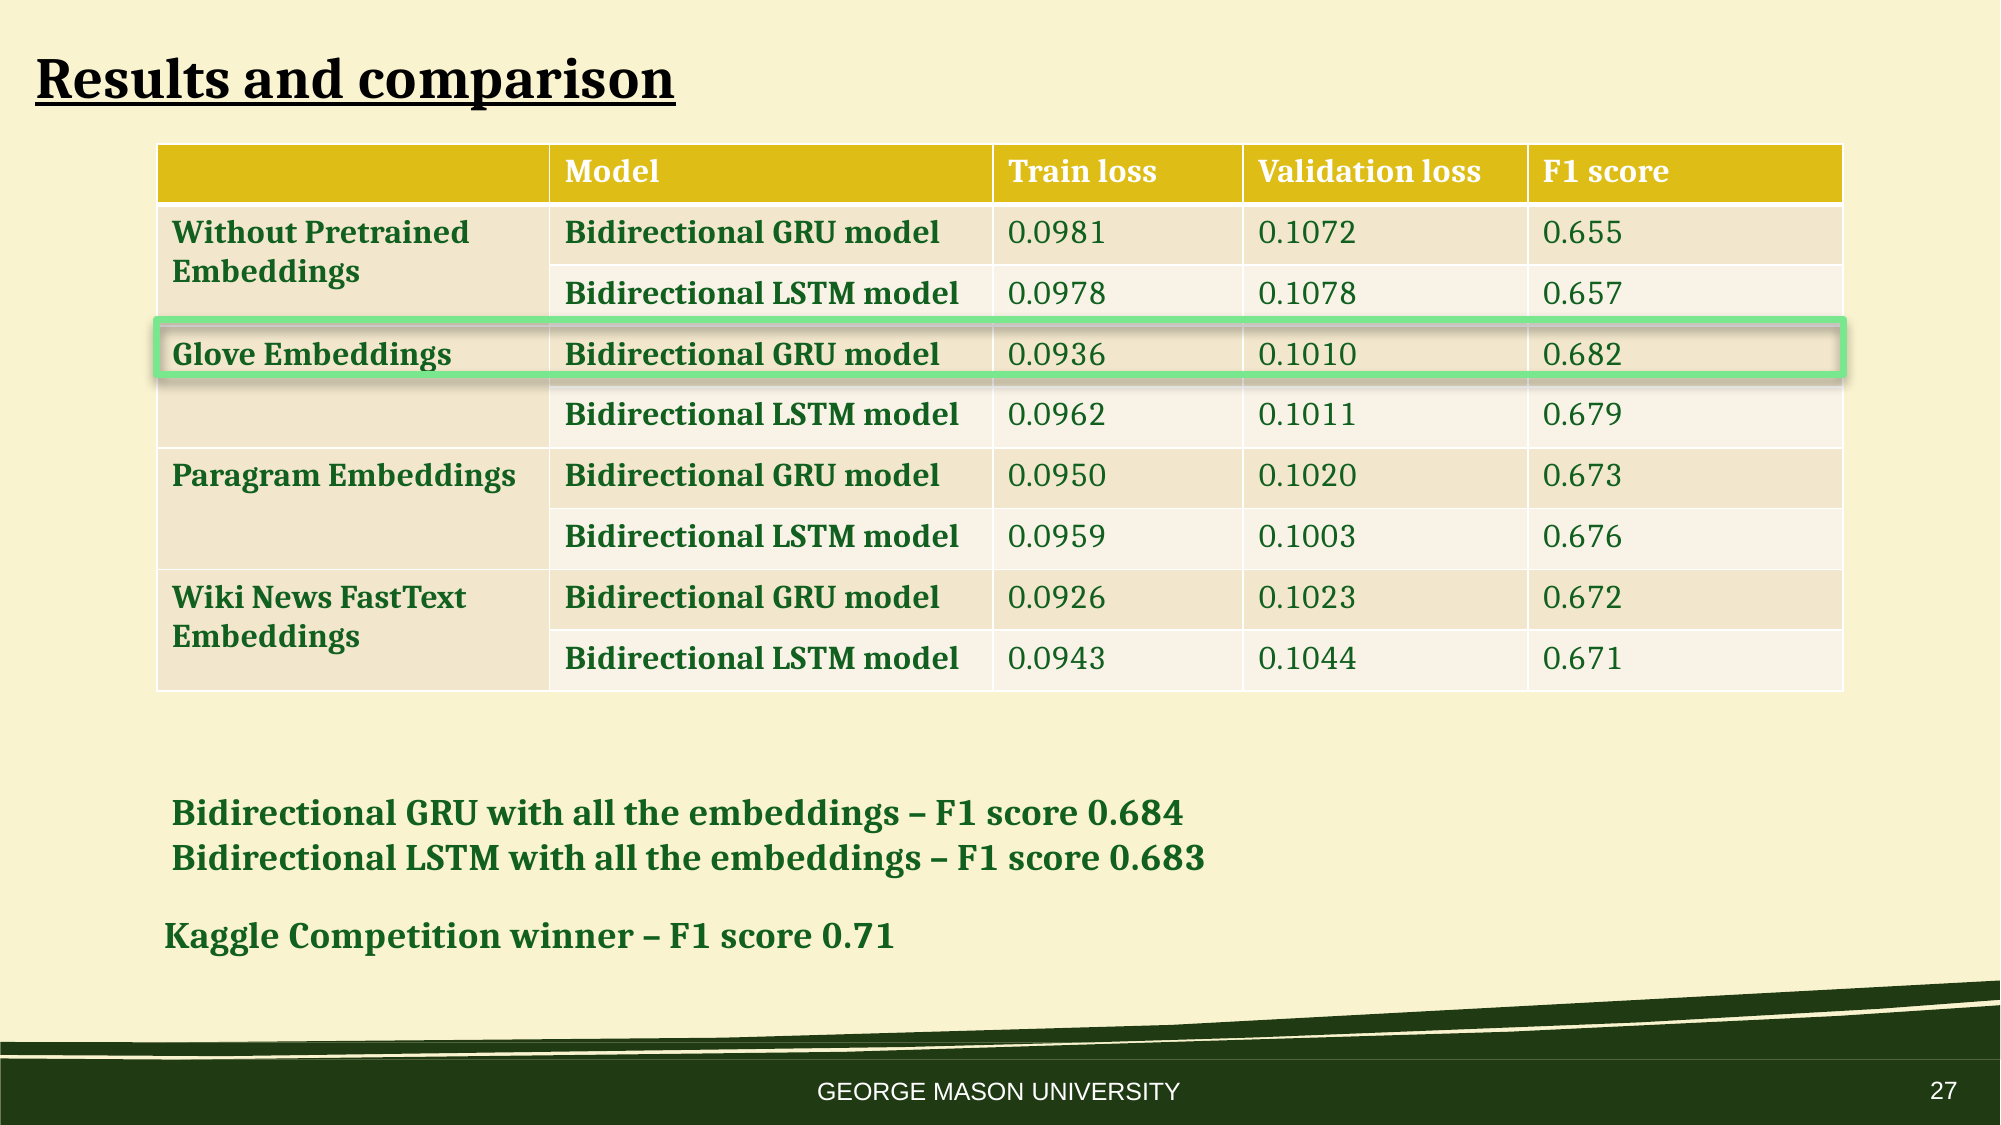

# Results and comparison
|  | Model | Train loss | Validation loss | F1 score |
| --- | --- | --- | --- | --- |
| Without Pretrained Embeddings | Bidirectional GRU model | 0.0981 | 0.1072 | 0.655 |
|  | Bidirectional LSTM model | 0.0978 | 0.1078 | 0.657 |
| Glove Embeddings | Bidirectional GRU model | 0.0936 | 0.1010 | 0.682 |
|  | Bidirectional LSTM model | 0.0962 | 0.1011 | 0.679 |
| Paragram Embeddings | Bidirectional GRU model | 0.0950 | 0.1020 | 0.673 |
|  | Bidirectional LSTM model | 0.0959 | 0.1003 | 0.676 |
| Wiki News FastText Embeddings | Bidirectional GRU model | 0.0926 | 0.1023 | 0.672 |
|  | Bidirectional LSTM model | 0.0943 | 0.1044 | 0.671 |

Bidirectional GRU with all the embeddings – F1 score 0.684
Bidirectional LSTM with all the embeddings – F1 score 0.683
Kaggle Competition winner – F1 score 0.71
27
GEORGE MASON UNIVERSITY